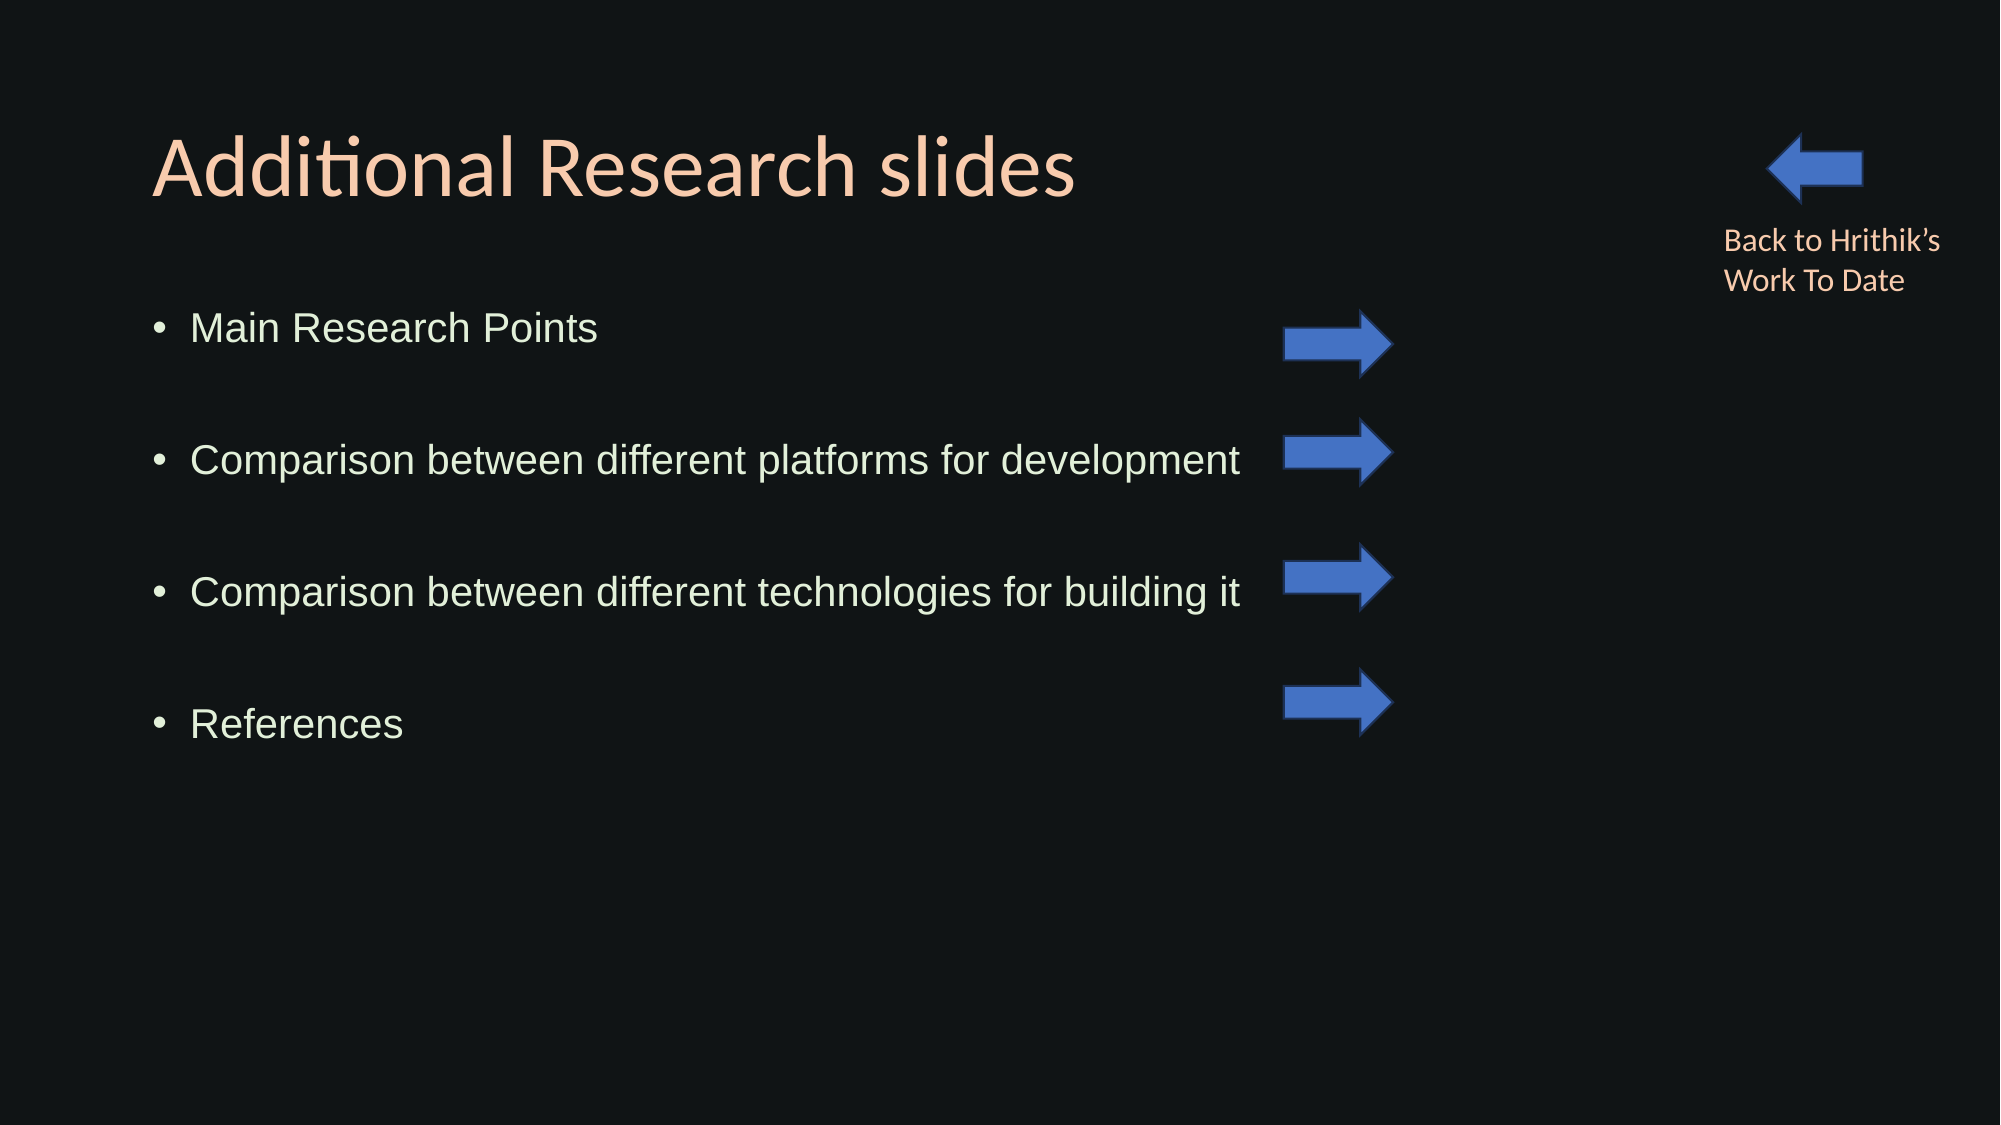

# Additional Research slides

Back to Hrithik’s Work To Date
Main Research Points

Comparison between different platforms for development

Comparison between different technologies for building it

References